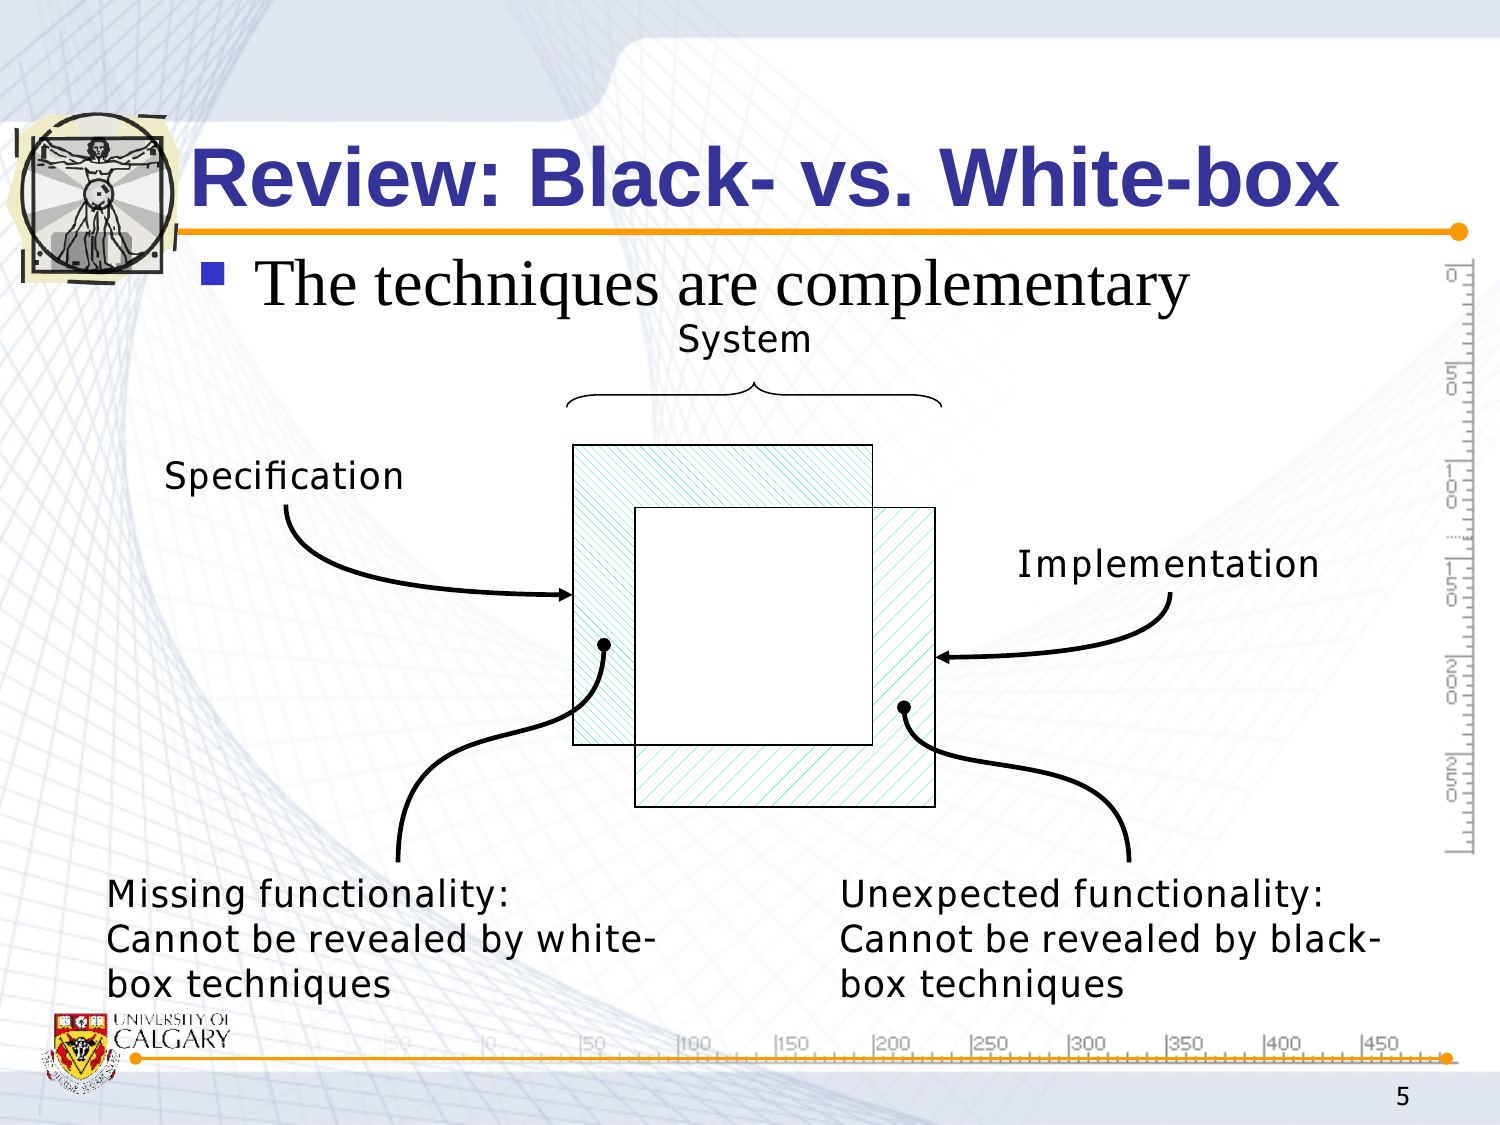

# Review: Black- vs. White-box

The techniques are complementary
System
Specification

Implementation
Missing functionality:
Cannot be revealed by white-box techniques
Unexpected functionality:
Cannot be revealed by black-box techniques
5